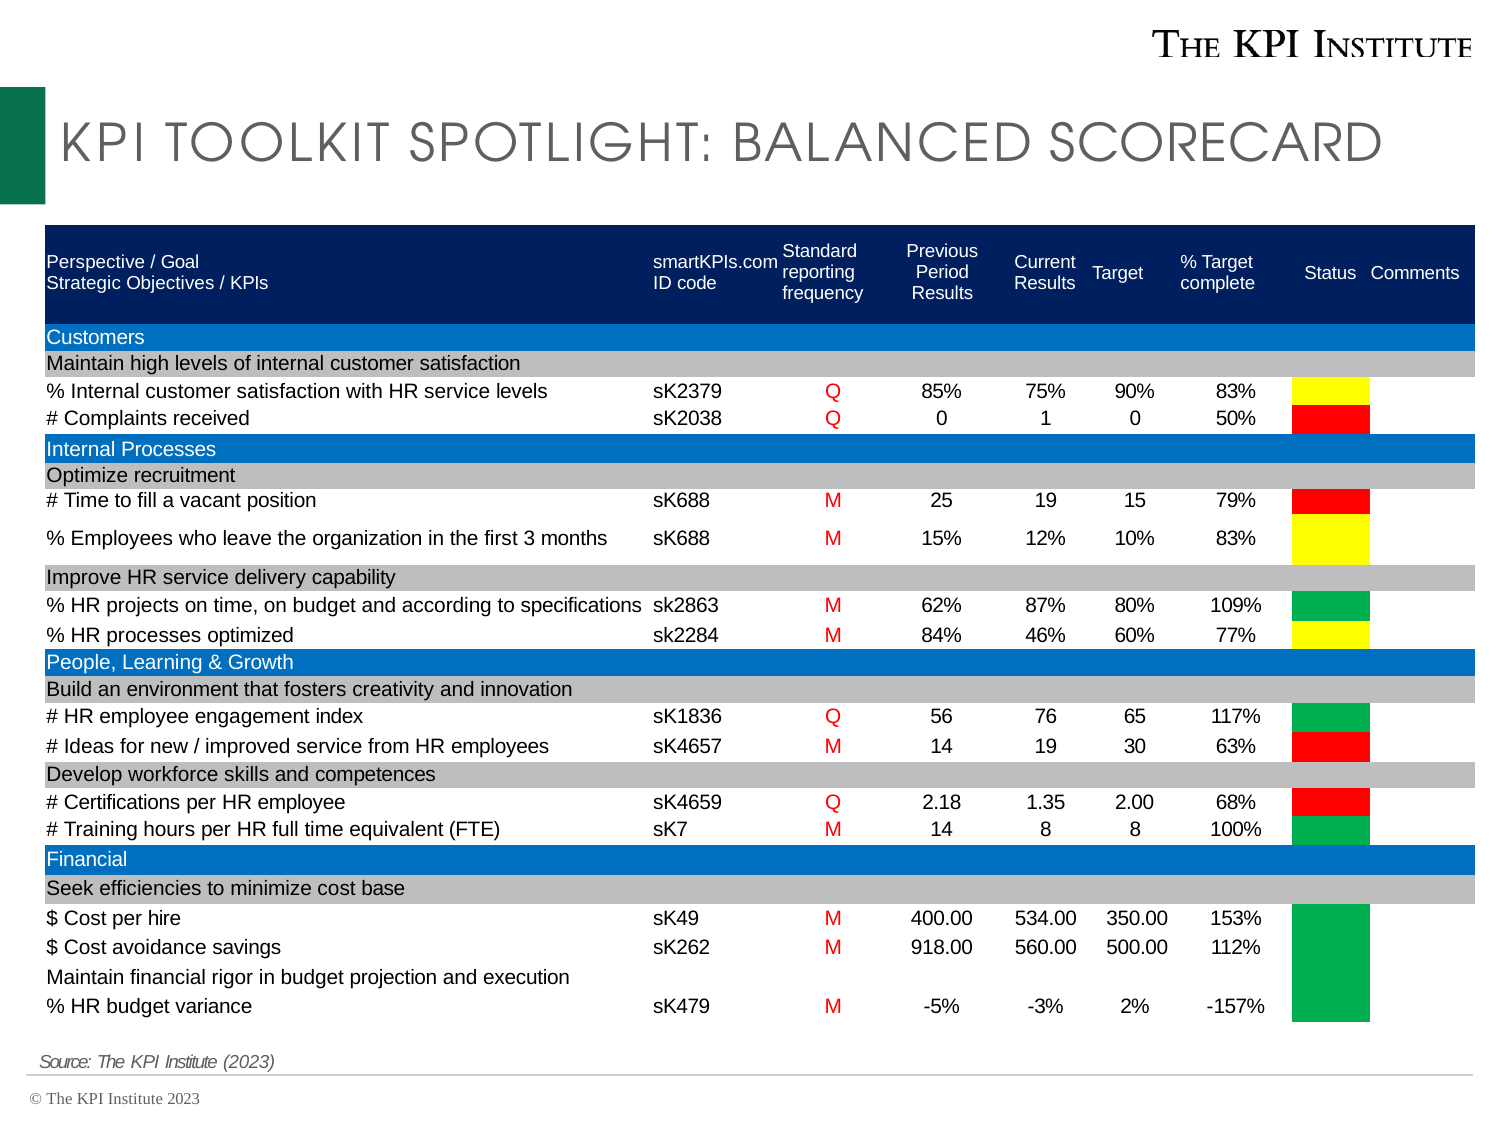

# KPI TOOLKIT SPOTLIGHT: BALANCED SCORECARD
| Perspective / Goal Strategic Objectives / KPIs | smartKPIs.com ID code | Standard reporting frequency | Previous Period Results | Current Results | Target | % Target complete | Status | Comments |
| --- | --- | --- | --- | --- | --- | --- | --- | --- |
| Customers |  |  |  |  |  |  |  |  |
| Maintain high levels of internal customer satisfaction |  |  |  |  |  |  |  |  |
| % Internal customer satisfaction with HR service levels | sK2379 | Q | 85% | 75% | 90% | 83% |  |  |
| # Complaints received | sK2038 | Q | 0 | 1 | 0 | 50% |  |  |
| Internal Processes |  |  |  |  |  |  |  |  |
| Optimize recruitment |  |  |  |  |  |  |  |  |
| # Time to fill a vacant position | sK688 | M | 25 | 19 | 15 | 79% |  |  |
| % Employees who leave the organization in the first 3 months | sK688 | M | 15% | 12% | 10% | 83% |  |  |
| Improve HR service delivery capability |  |  |  |  |  |  |  |  |
| % HR projects on time, on budget and according to specifications | sk2863 | M | 62% | 87% | 80% | 109% |  |  |
| % HR processes optimized | sk2284 | M | 84% | 46% | 60% | 77% |  |  |
| People, Learning & Growth |  |  |  |  |  |  |  |  |
| Build an environment that fosters creativity and innovation |  |  |  |  |  |  |  |  |
| # HR employee engagement index | sK1836 | Q | 56 | 76 | 65 | 117% |  |  |
| # Ideas for new / improved service from HR employees | sK4657 | M | 14 | 19 | 30 | 63% |  |  |
| Develop workforce skills and competences |  |  |  |  |  |  |  |  |
| # Certifications per HR employee | sK4659 | Q | 2.18 | 1.35 | 2.00 | 68% |  |  |
| # Training hours per HR full time equivalent (FTE) | sK7 | M | 14 | 8 | 8 | 100% |  |  |
| Financial |  |  |  |  |  |  |  |  |
| Seek efficiencies to minimize cost base |  |  |  |  |  |  |  |  |
| $ Cost per hire | sK49 | M | 400.00 | 534.00 | 350.00 | 153% |  |  |
| $ Cost avoidance savings | sK262 | M | 918.00 | 560.00 | 500.00 | 112% |  |  |
| Maintain financial rigor in budget projection and execution |  |  |  |  |  |  |  |  |
| % HR budget variance | sK479 | M | -5% | -3% | 2% | -157% |  |  |
Source: The KPI Institute (2023)
© The KPI Institute 2023